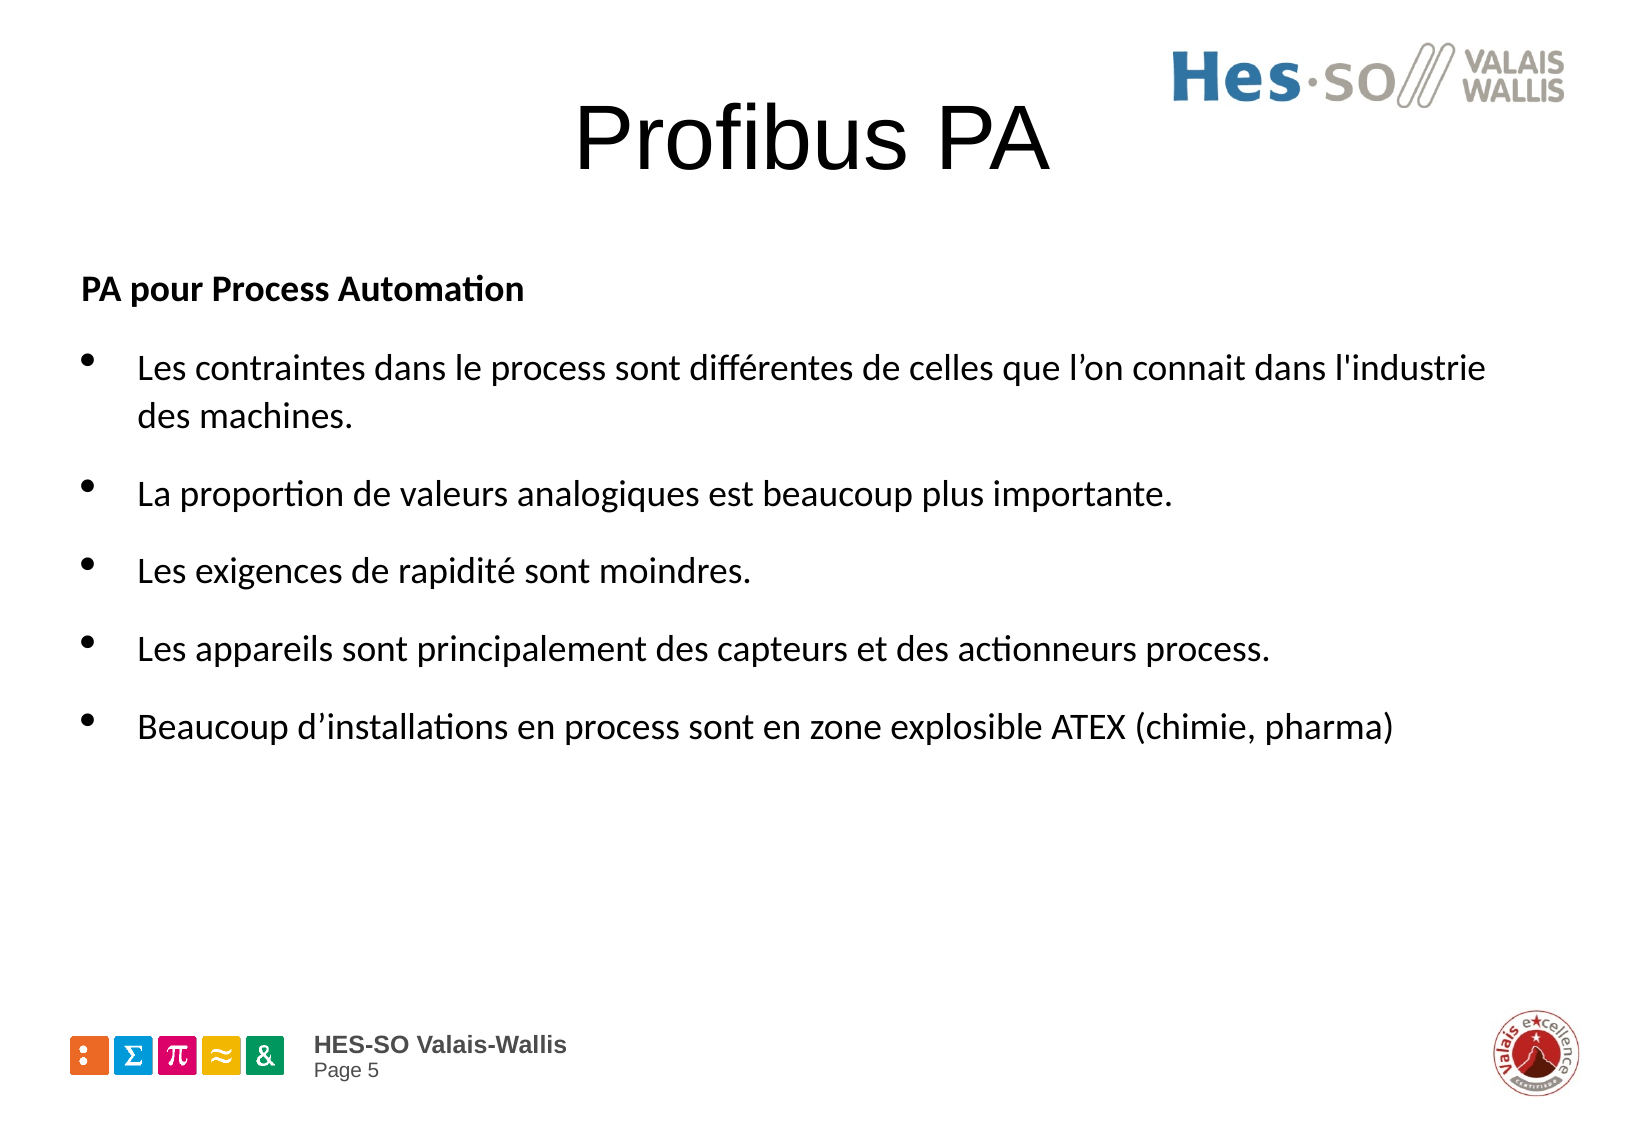

# Profibus PA
PA pour Process Automation
Les contraintes dans le process sont différentes de celles que l’on connait dans l'industrie des machines.
La proportion de valeurs analogiques est beaucoup plus importante.
Les exigences de rapidité sont moindres.
Les appareils sont principalement des capteurs et des actionneurs process.
Beaucoup d’installations en process sont en zone explosible ATEX (chimie, pharma)